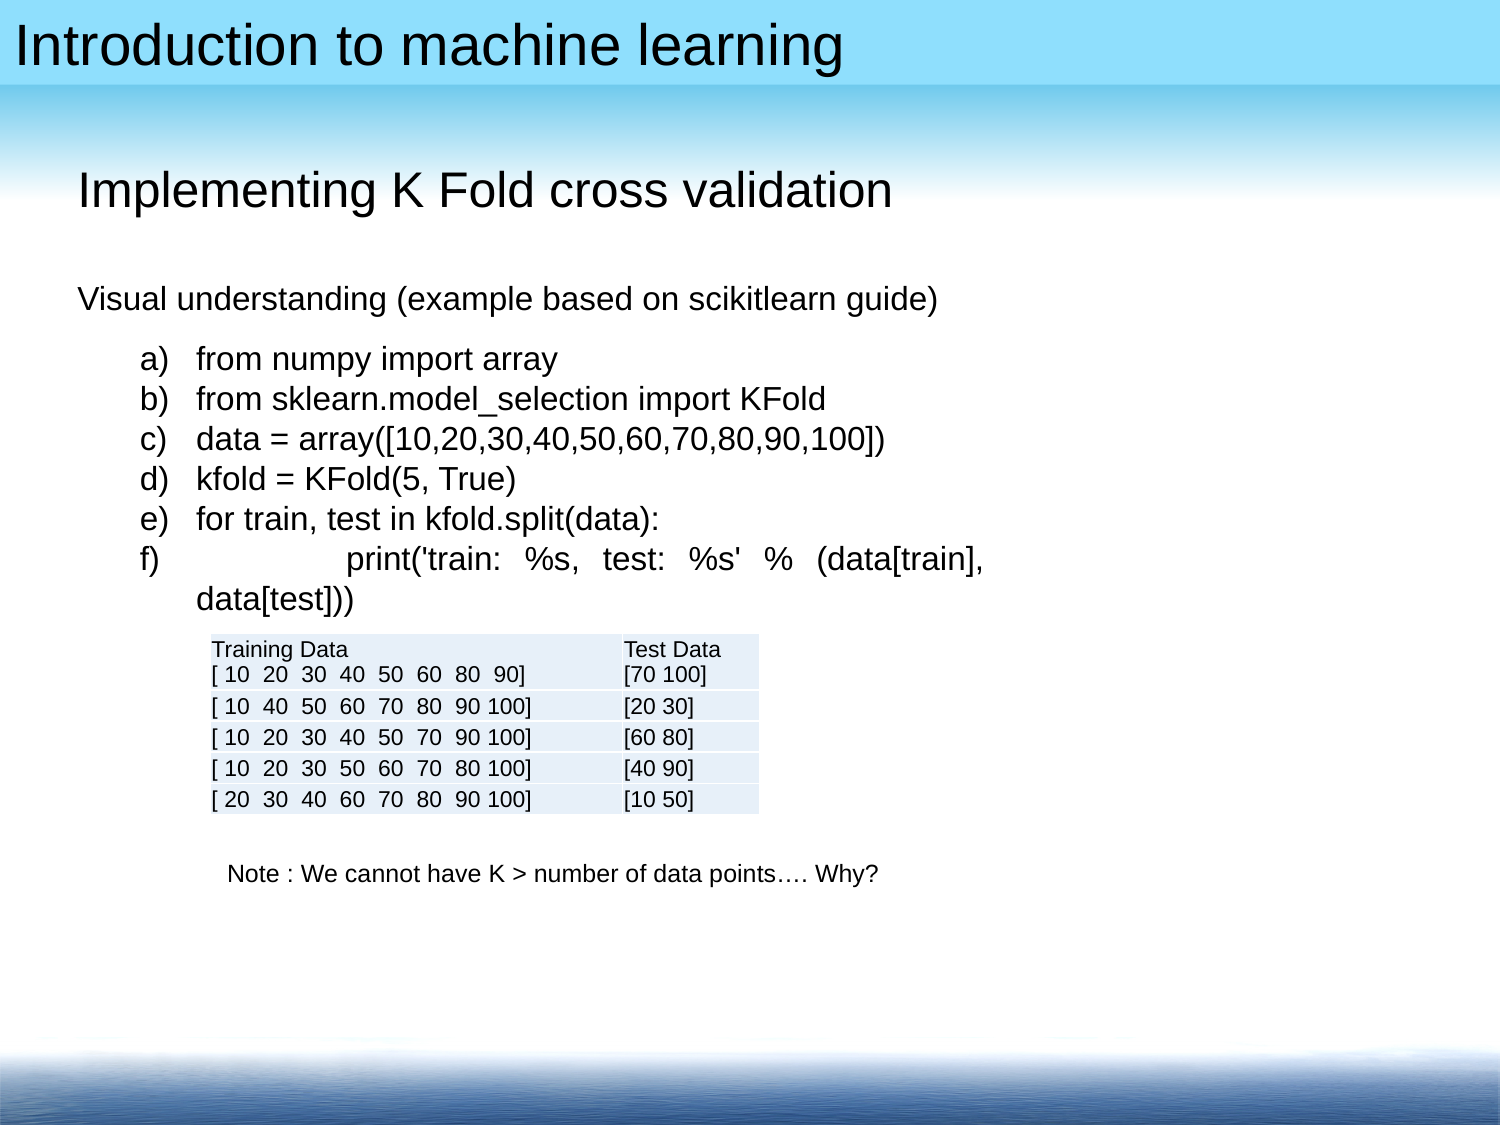

Implementing K Fold cross validation

Visual understanding (example based on scikitlearn guide)

from numpy import array
from sklearn.model_selection import KFold
data = array([10,20,30,40,50,60,70,80,90,100])
kfold = KFold(5, True)
for train, test in kfold.split(data):
	print('train: %s, test: %s' % (data[train], data[test]))

| Training Data [ 10 20 30 40 50 60 80 90] | Test Data [70 100] |
| --- | --- |
| [ 10 40 50 60 70 80 90 100] | [20 30] |
| [ 10 20 30 40 50 70 90 100] | [60 80] |
| [ 10 20 30 50 60 70 80 100] | [40 90] |
| [ 20 30 40 60 70 80 90 100] | [10 50] |
Note : We cannot have K > number of data points…. Why?